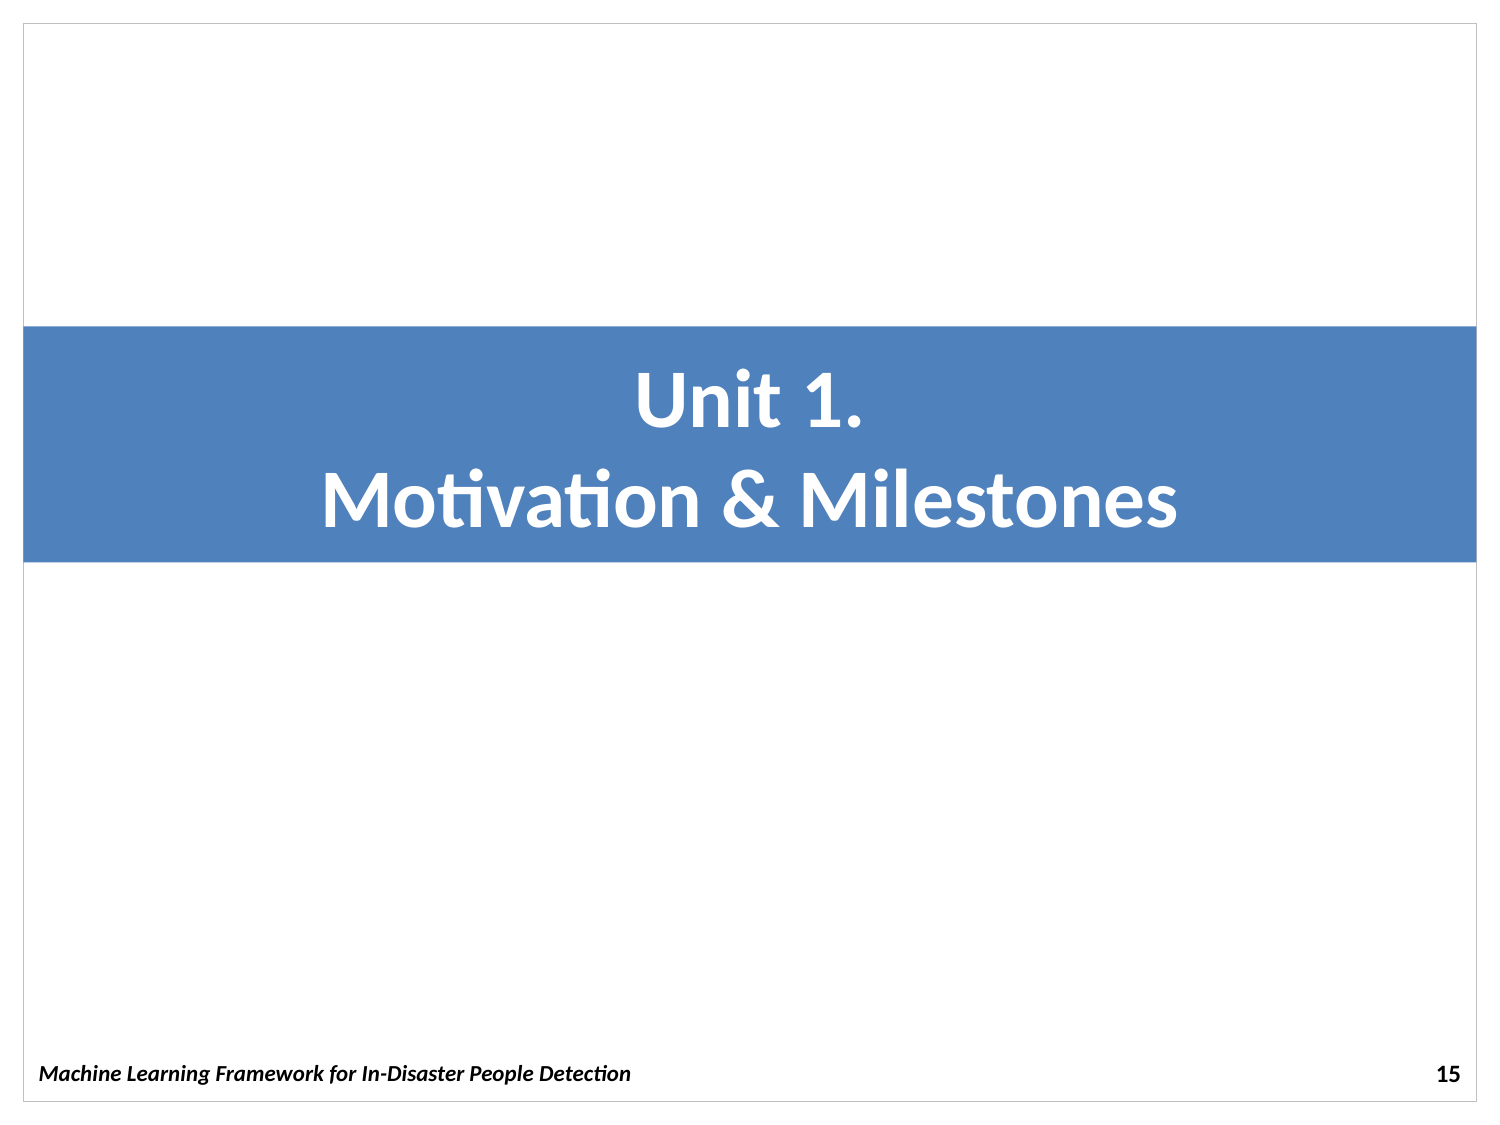

# Unit 1. Motivation & Milestones

Machine Learning Framework for In-Disaster People Detection
15